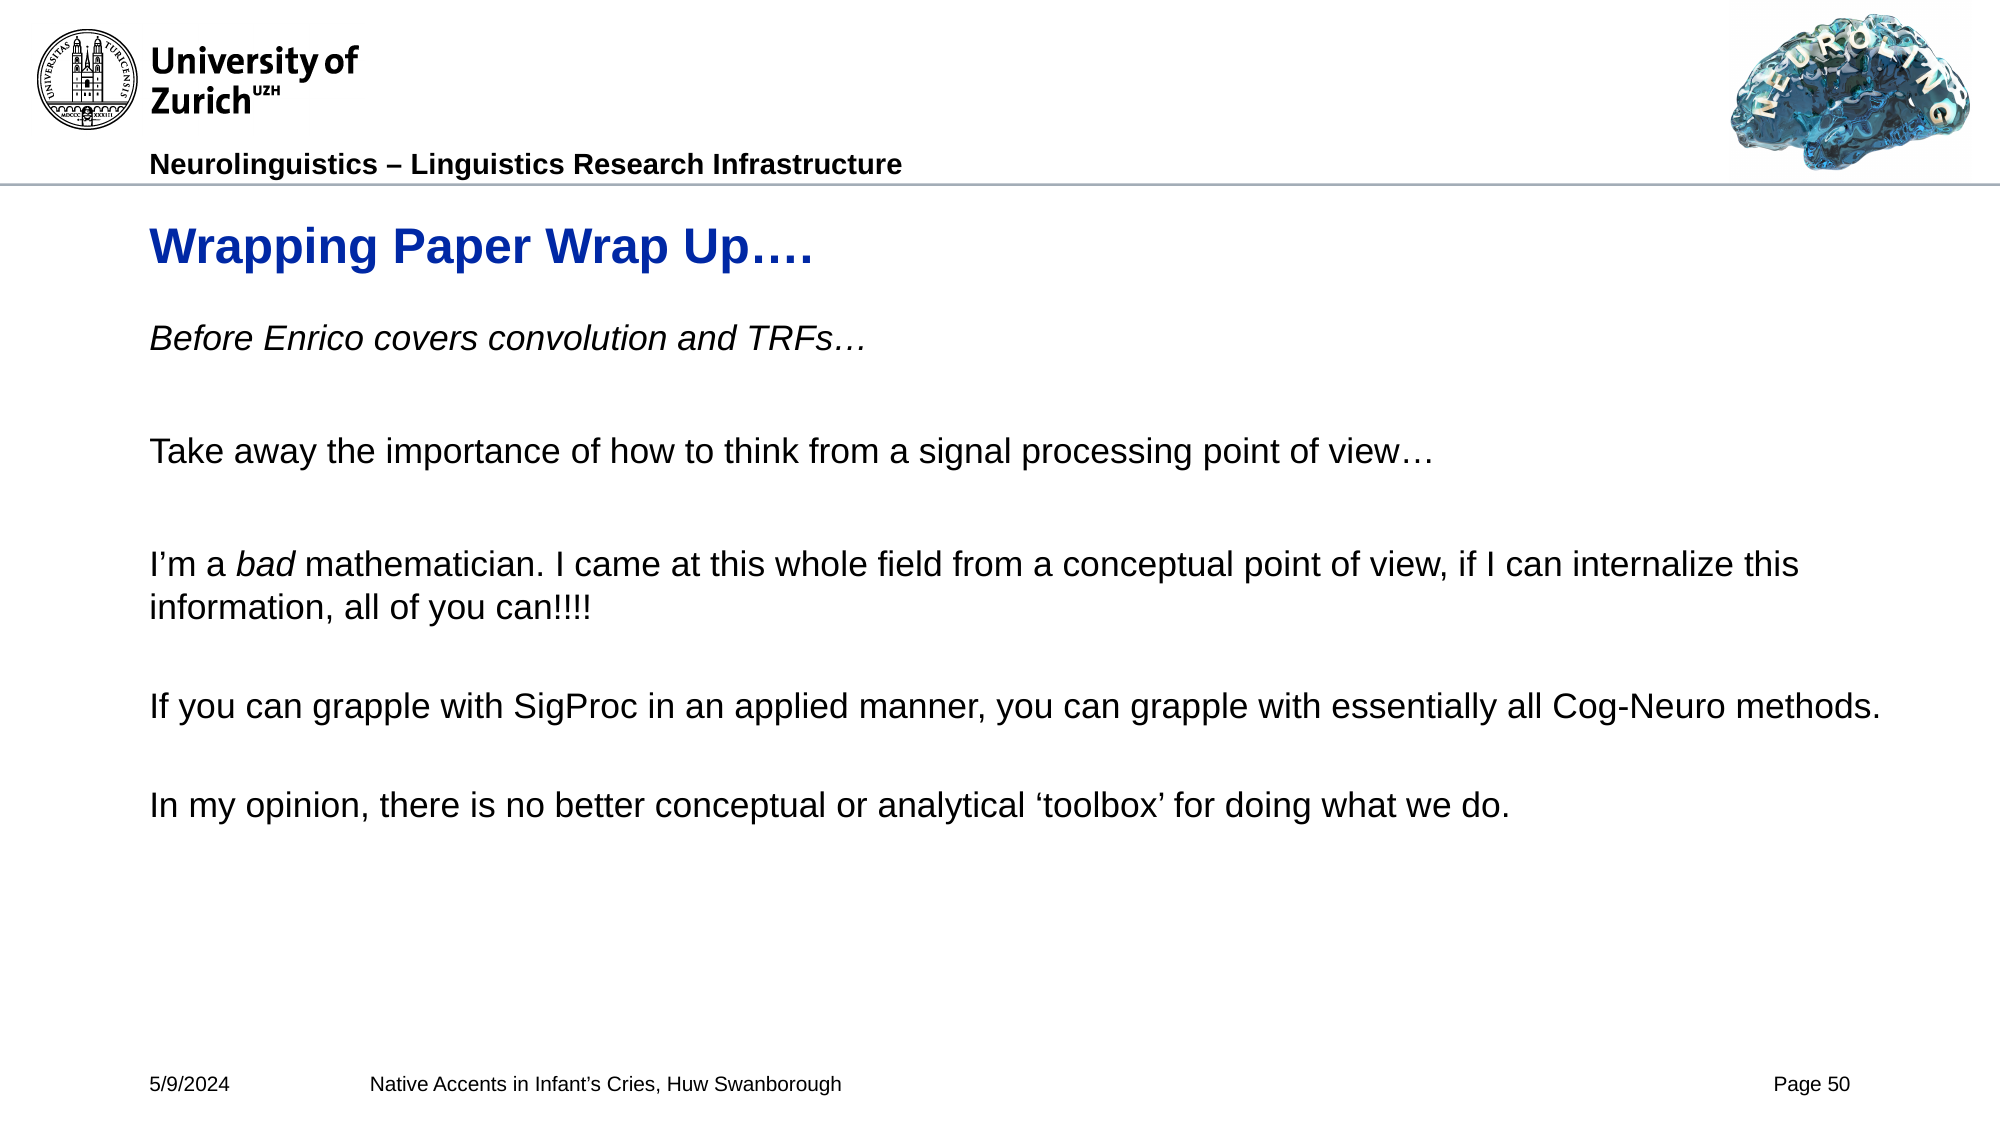

# Wrapping Paper Wrap Up….
Before Enrico covers convolution and TRFs…

Take away the importance of how to think from a signal processing point of view…

I’m a bad mathematician. I came at this whole field from a conceptual point of view, if I can internalize this information, all of you can!!!!
If you can grapple with SigProc in an applied manner, you can grapple with essentially all Cog-Neuro methods.
In my opinion, there is no better conceptual or analytical ‘toolbox’ for doing what we do.

5/9/2024
Native Accents in Infant’s Cries, Huw Swanborough
Page 50